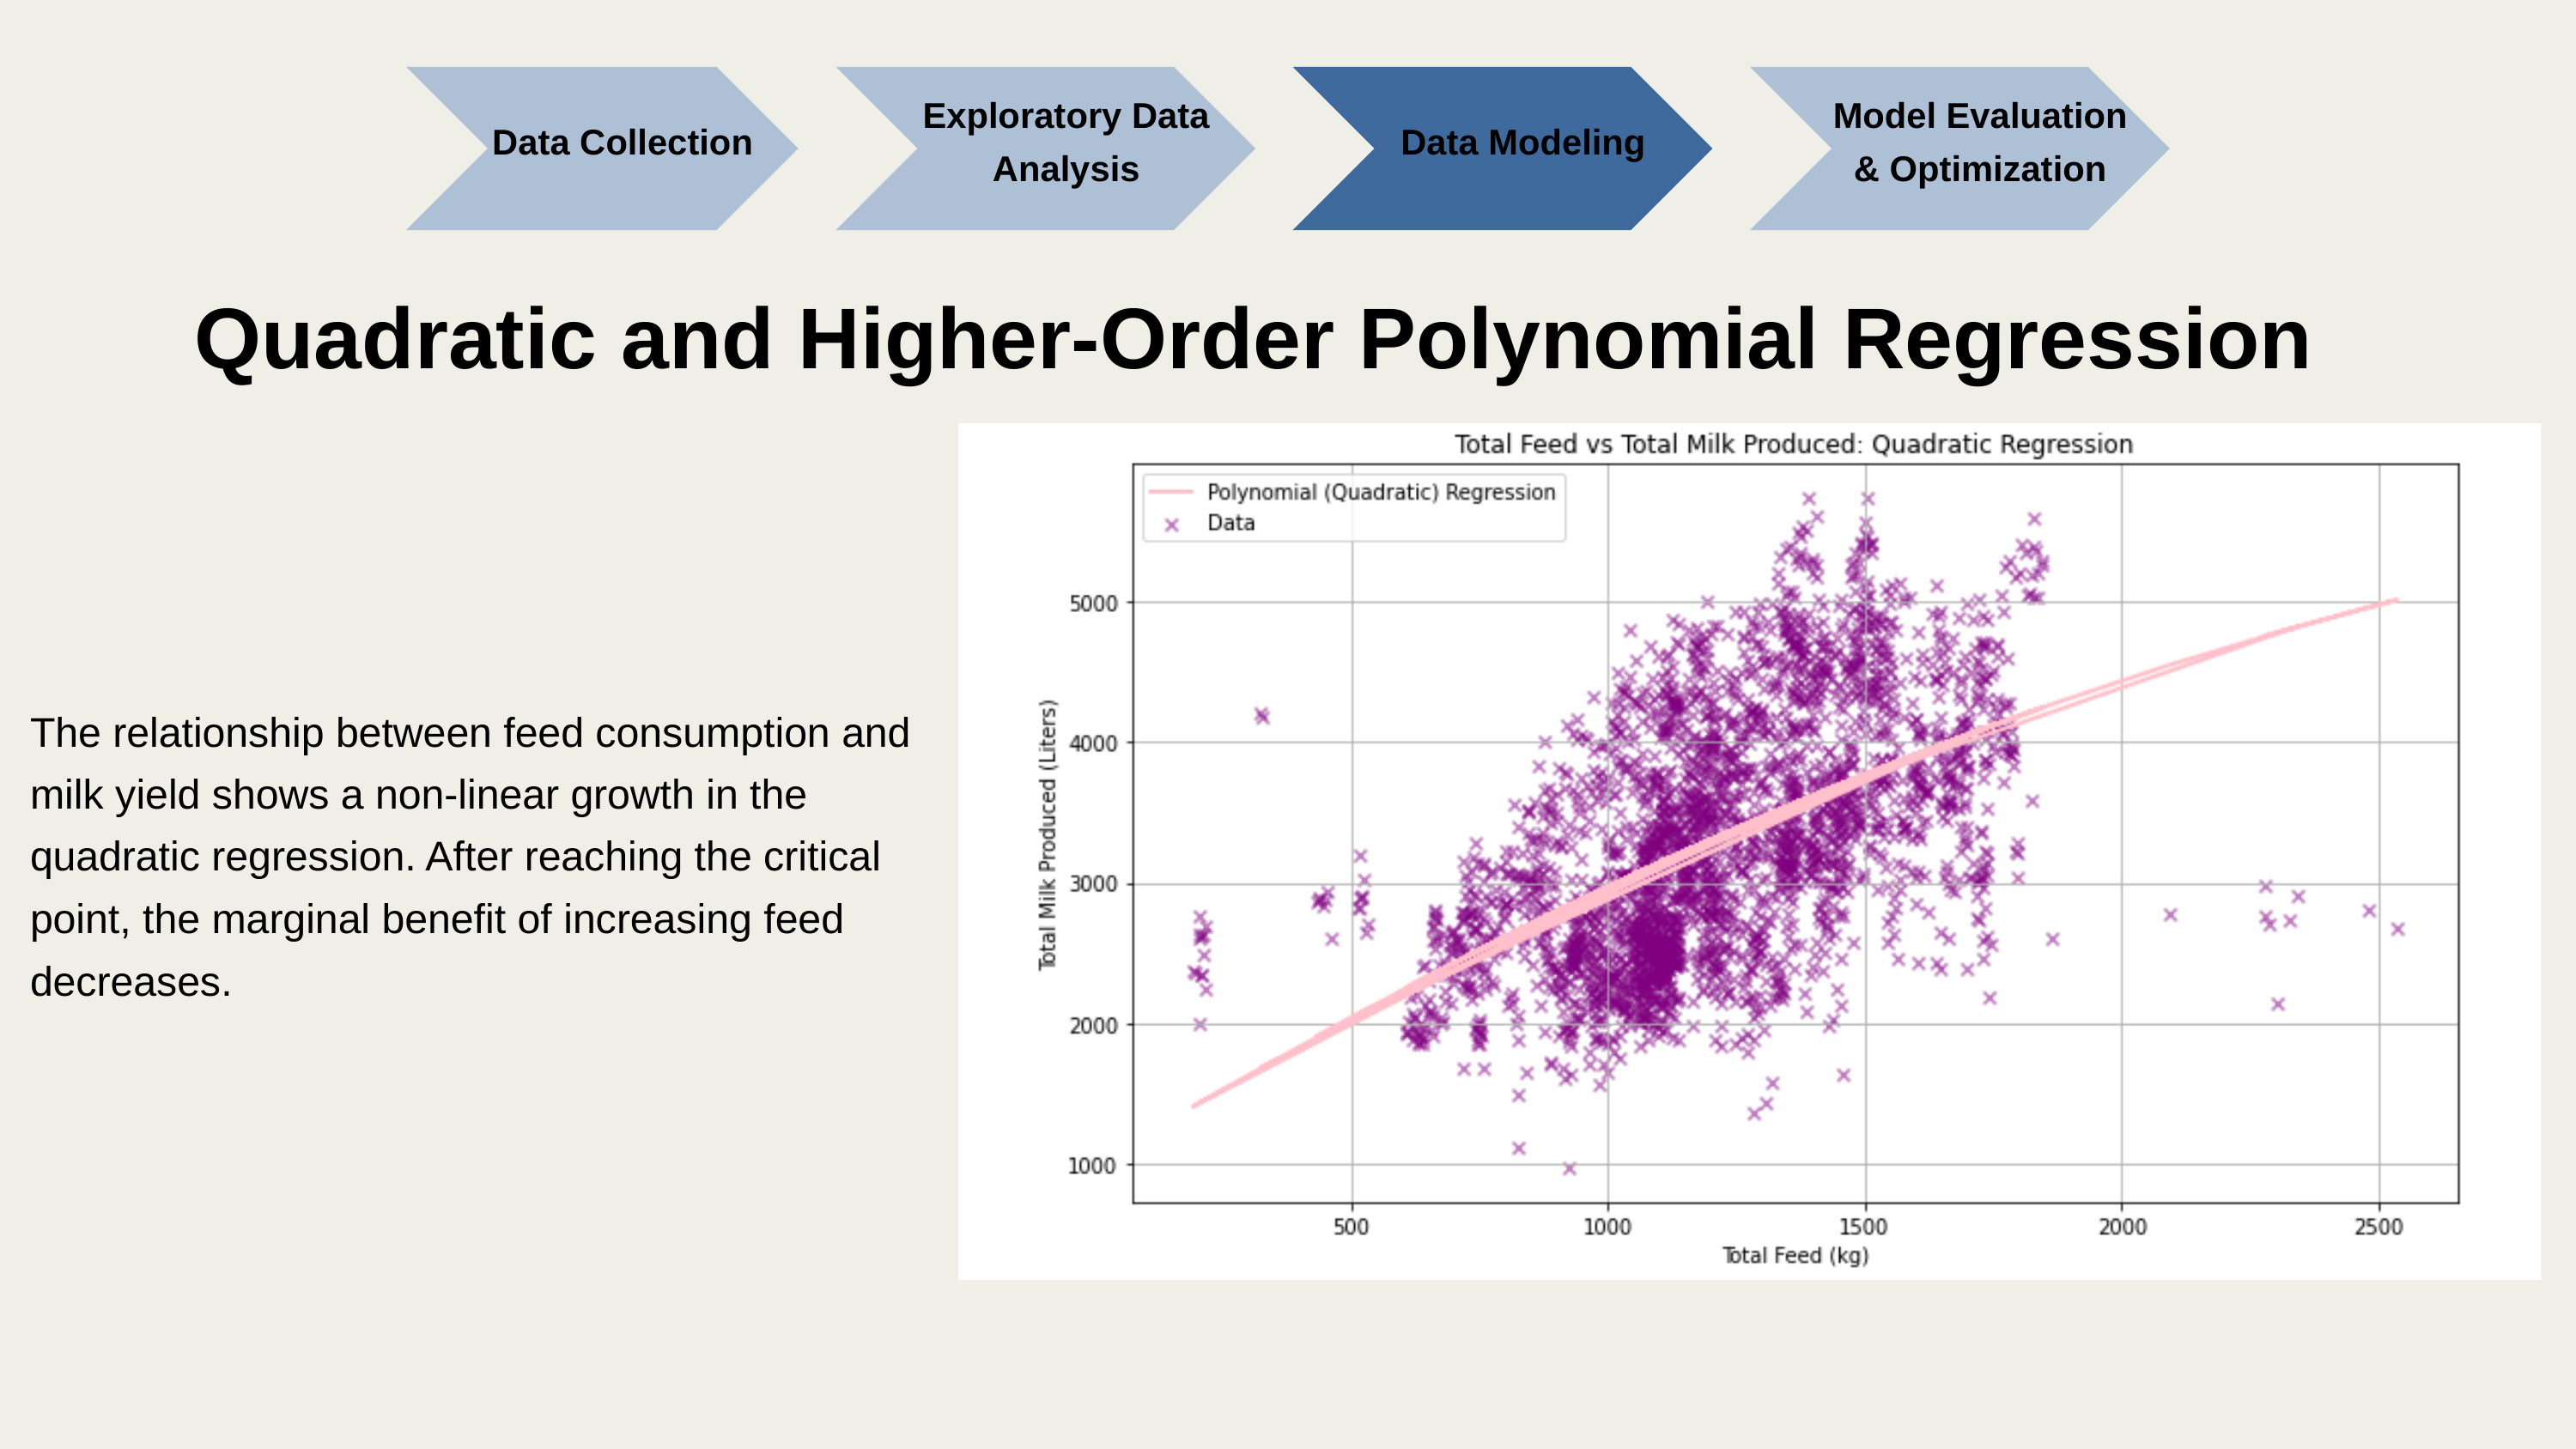

Data Collection

Exploratory Data Analysis

Data Modeling

Model Evaluation & Optimization
Quadratic and Higher-Order Polynomial Regression

The relationship between feed consumption and milk yield shows a non-linear growth in the quadratic regression. After reaching the critical point, the marginal benefit of increasing feed decreases.